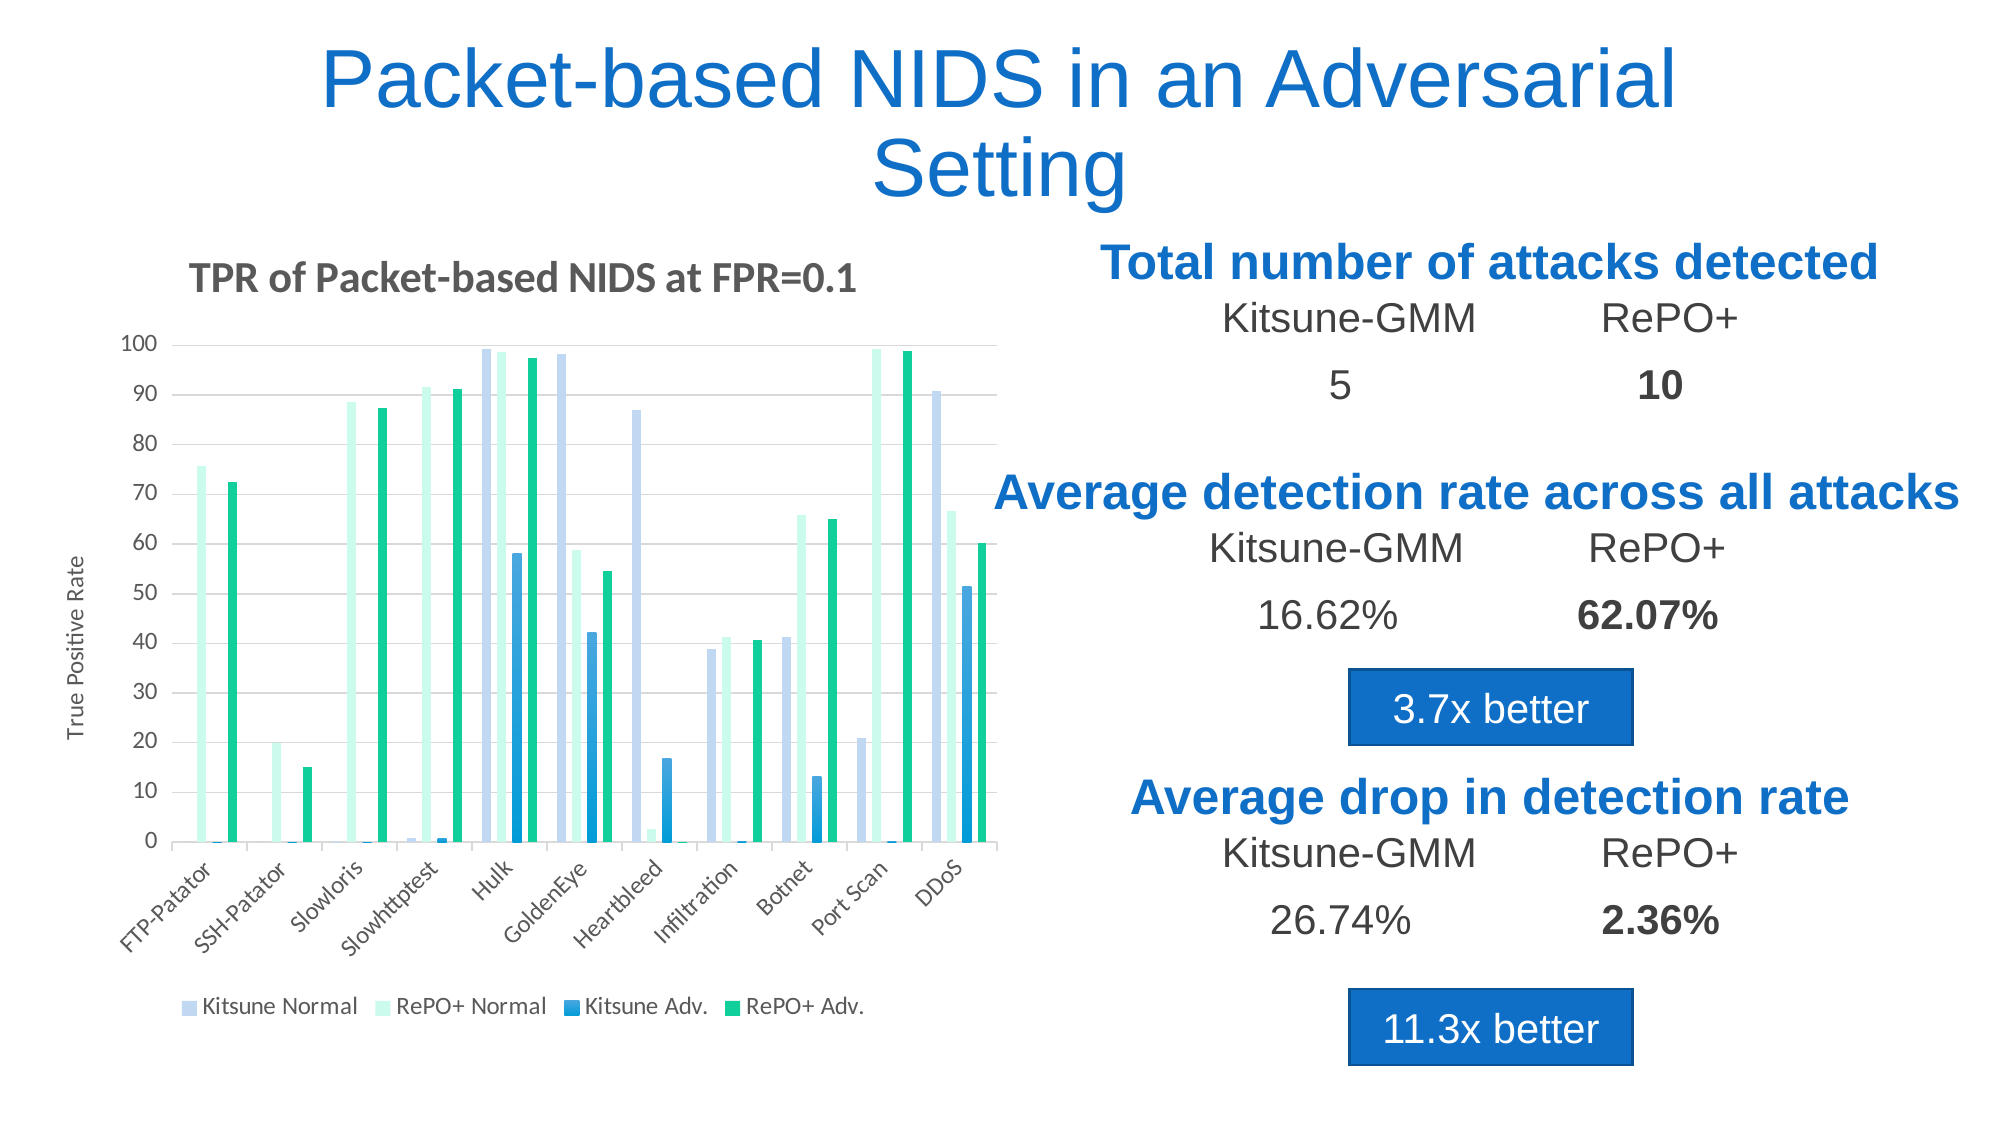

Packet-based NIDS in an Adversarial Setting

### Chart: TPR of Packet-based NIDS at FPR=0.1

| Category | Kitsune Normal | RePO+ Normal | Kitsune Adv. | RePO+ Adv. |
|---|---|---|---|---|
| FTP-Patator | 0.0 | 75.64 | 0.0 | 72.39 |
| SSH-Patator | 0.0 | 19.87 | 0.0 | 15.12 |
| Slowloris | 0.01 | 88.5 | 0.0 | 87.3 |
| Slowhttptest | 0.84 | 91.61 | 0.8 | 91.12 |
| Hulk | 99.22 | 98.57 | 58.13 | 97.5 |
| GoldenEye | 98.27 | 58.86 | 42.26 | 54.57 |
| Heartbleed | 86.98 | 2.61 | 16.82 | 0.02 |
| Infiltration | 38.79 | 41.18 | 0.09 | 40.69 |
| Botnet | 41.25 | 65.94 | 13.12 | 64.99 |
| Port Scan | 20.92 | 99.19 | 0.1 | 98.85 |
| DDoS | 90.71 | 66.72 | 51.54 | 60.18 |
Total number of attacks detected
Kitsune-GMM
RePO+
5
10
Average detection rate across all attacks
Kitsune-GMM
RePO+
16.62%
62.07%
3.7x better
Average drop in detection rate
Kitsune-GMM
RePO+
26.74%
2.36%
11.3x better